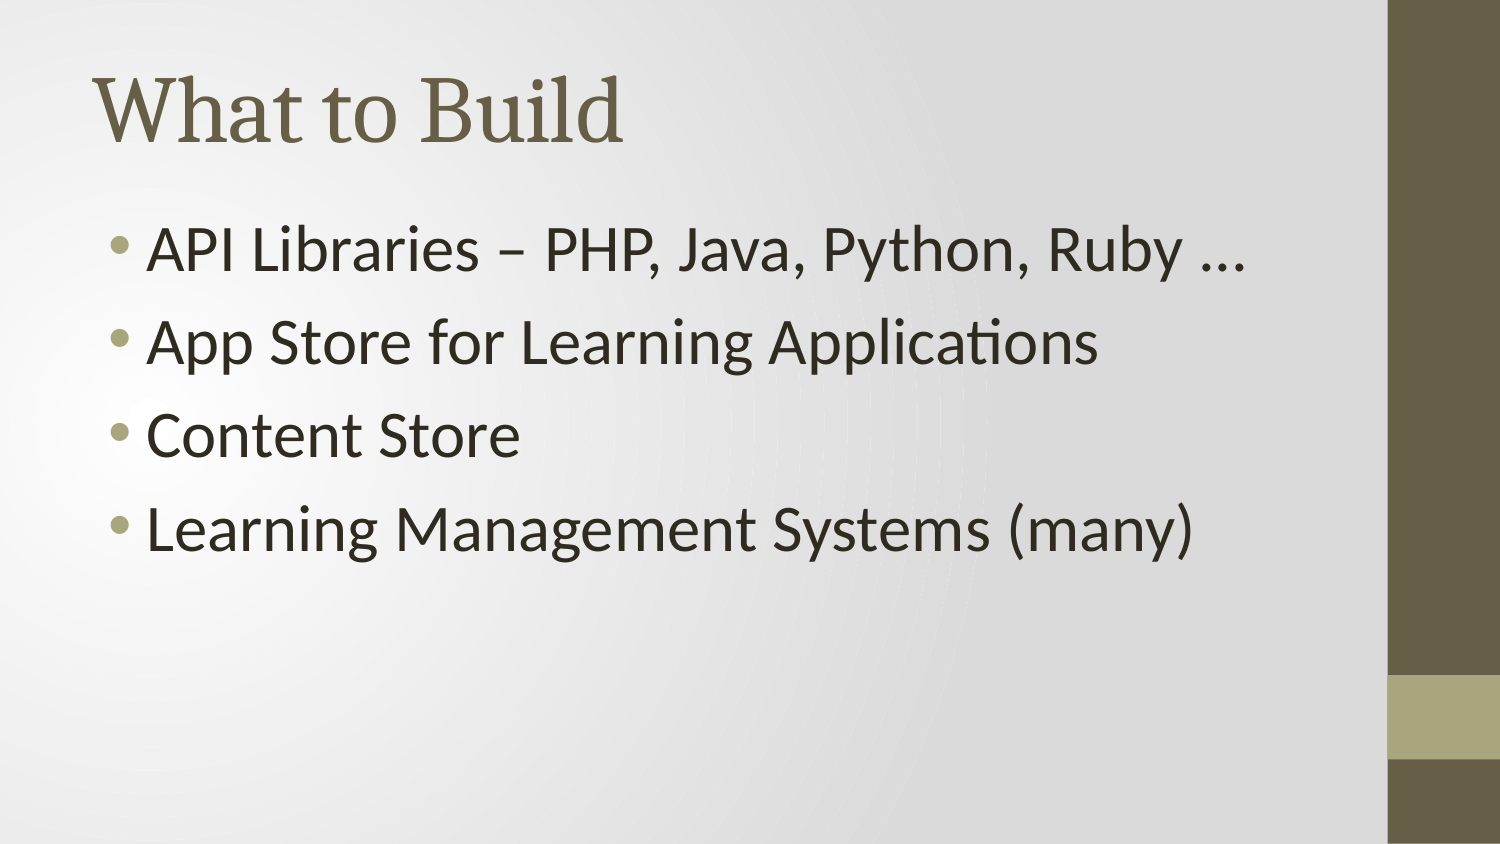

# What to Build
API Libraries – PHP, Java, Python, Ruby ...
App Store for Learning Applications
Content Store
Learning Management Systems (many)